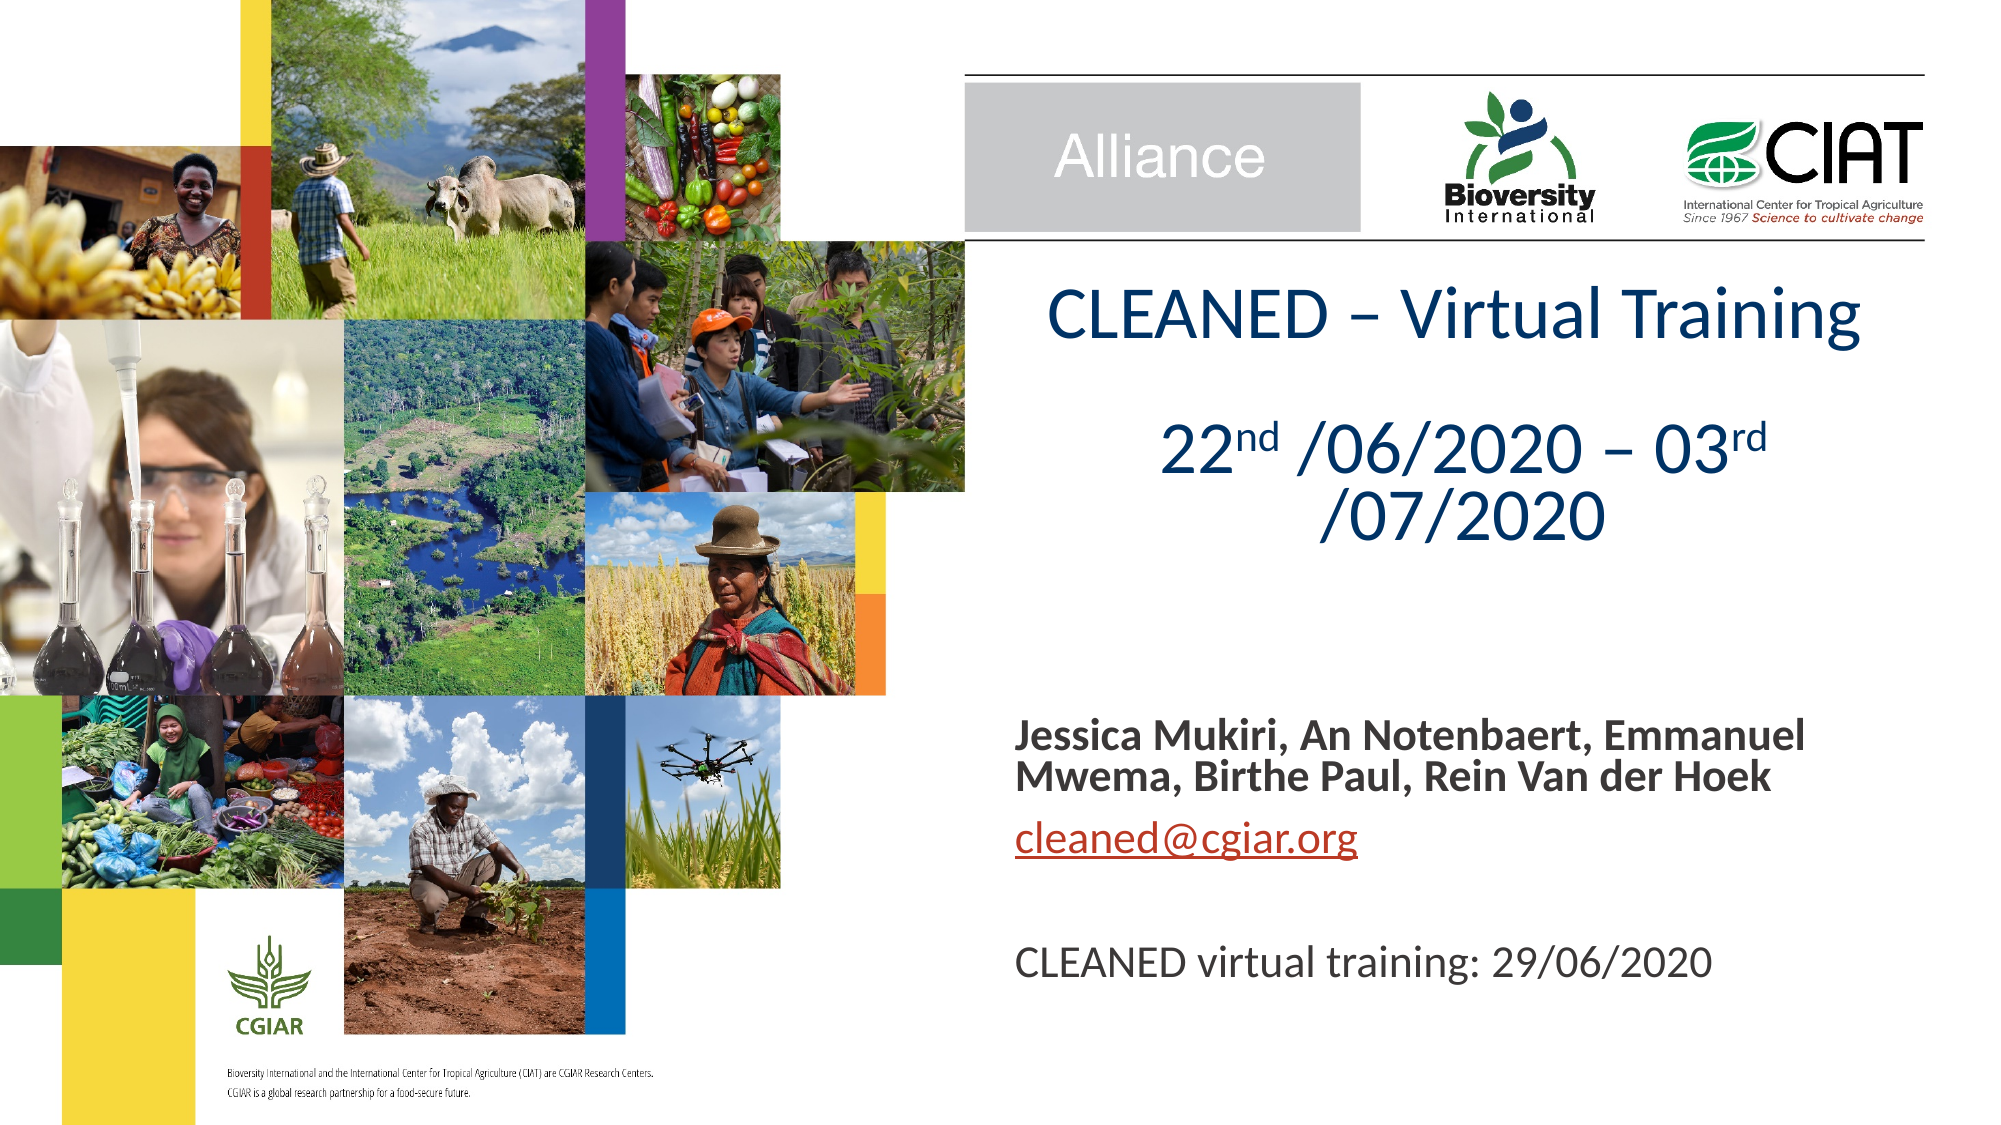

# CLEANED – Virtual Training 22nd /06/2020 – 03rd /07/2020
Jessica Mukiri, An Notenbaert, Emmanuel Mwema, Birthe Paul, Rein Van der Hoek
cleaned@cgiar.org

CLEANED virtual training: 29/06/2020